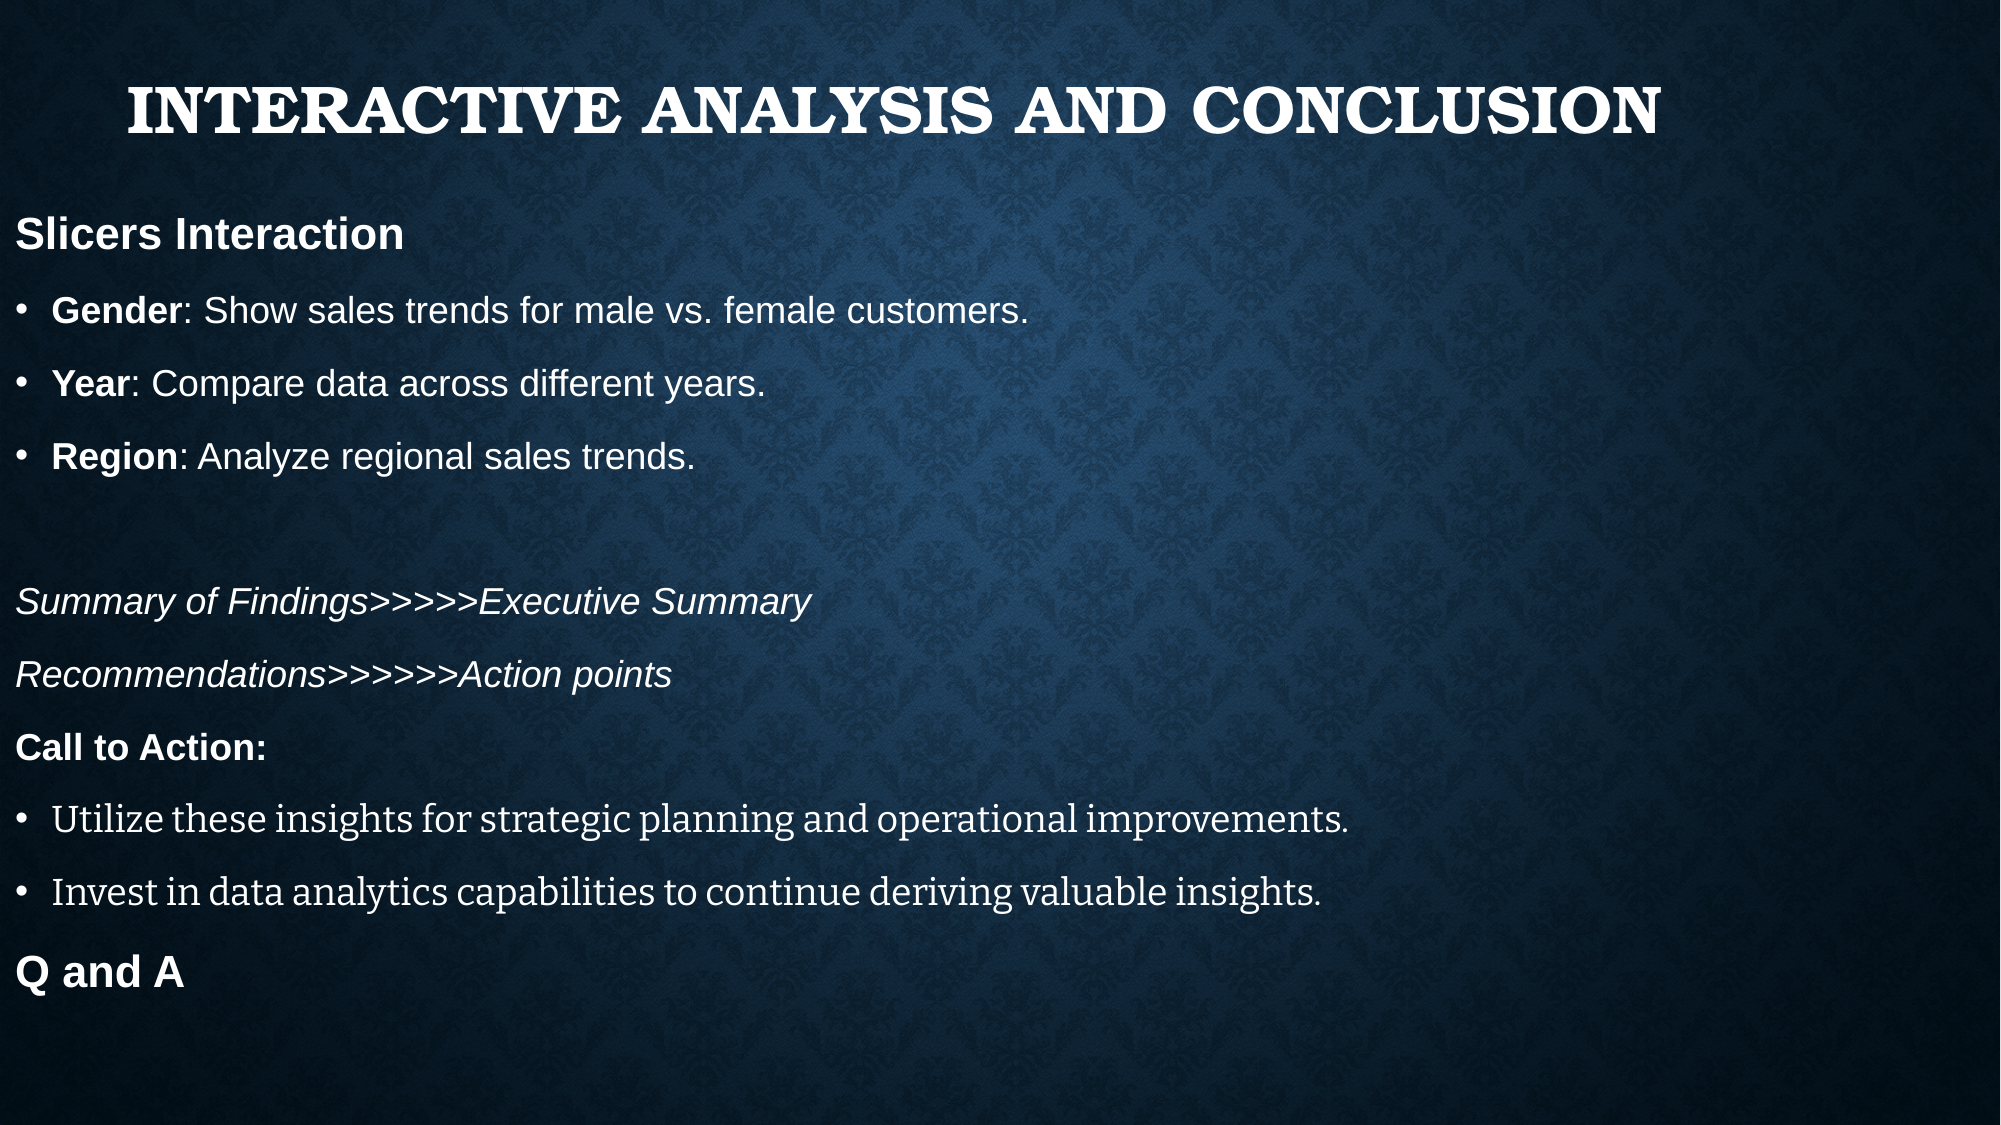

# INTERACTIVE ANALYSIS AND CONCLUSION
Slicers Interaction
Gender: Show sales trends for male vs. female customers.
Year: Compare data across different years.
Region: Analyze regional sales trends.

Summary of Findings>>>>>Executive Summary
Recommendations>>>>>>Action points
Call to Action:
Utilize these insights for strategic planning and operational improvements.
Invest in data analytics capabilities to continue deriving valuable insights.
Q and A